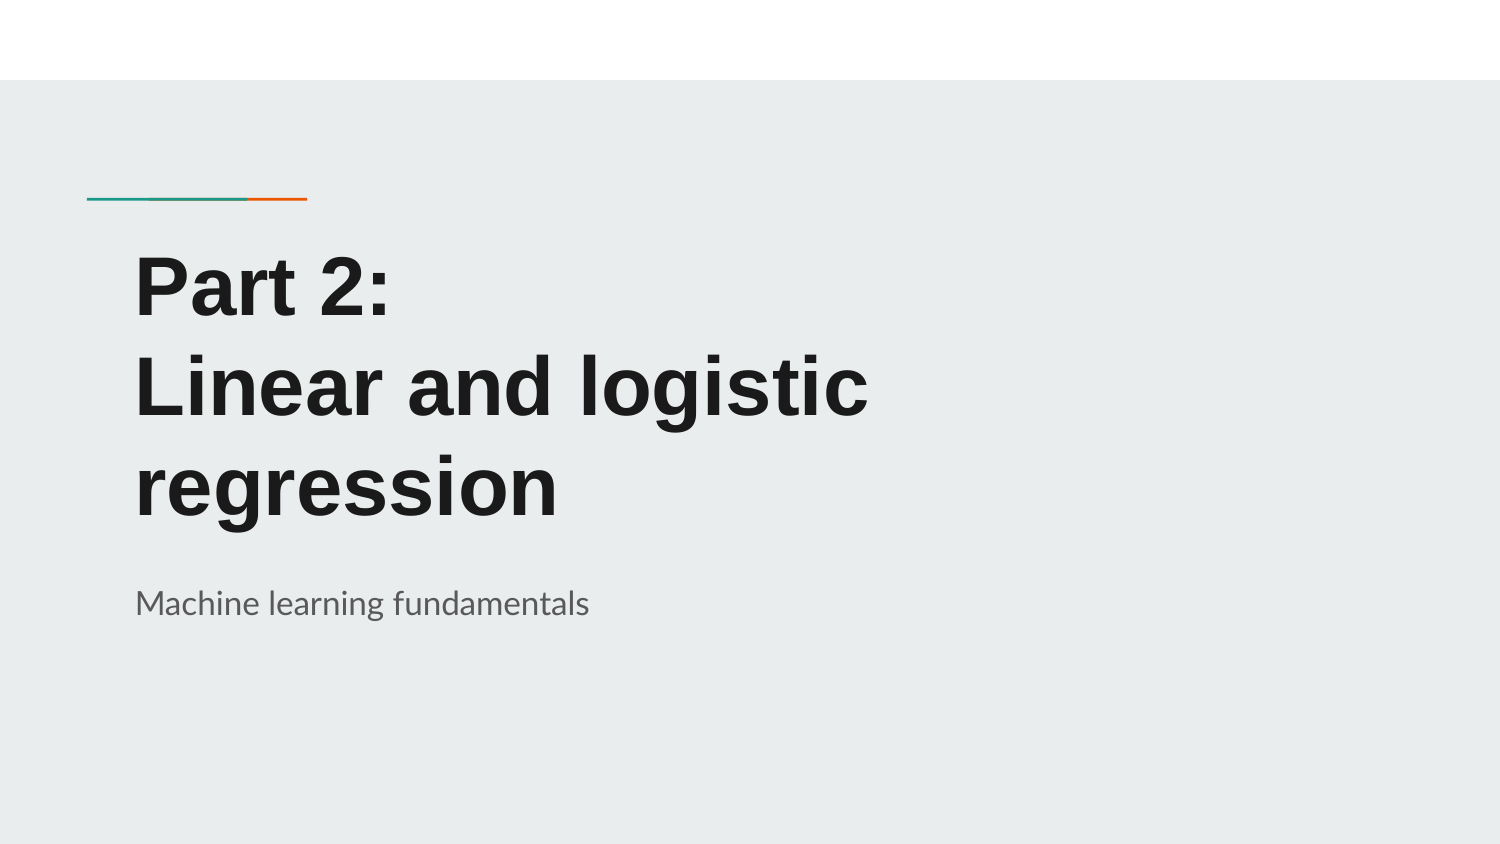

# Part 2:
Linear and logistic regression
Machine learning fundamentals